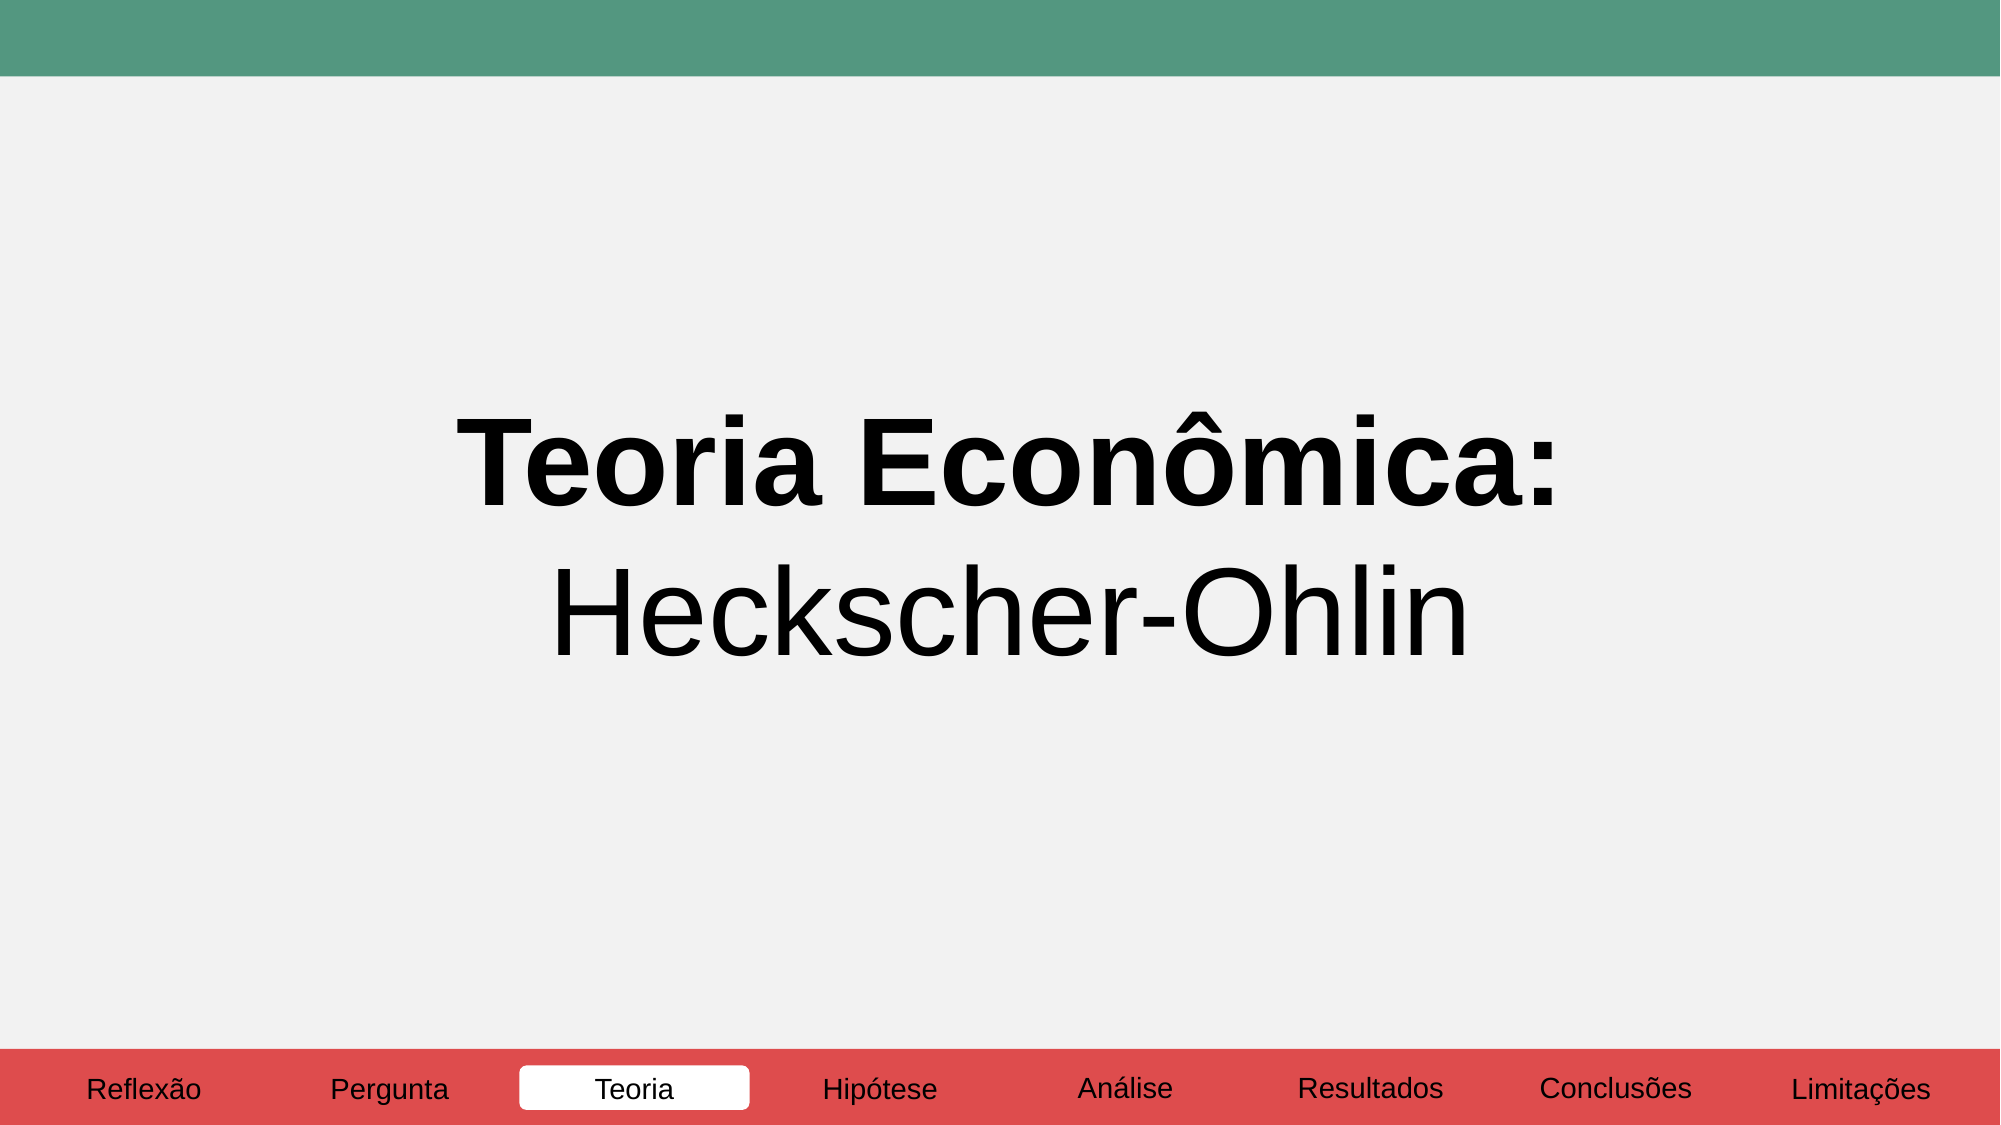

Teoria Econômica:
Heckscher-Ohlin

Análise
Resultados
Conclusões
Reflexão
Pergunta
Teoria
Hipótese
Limitações